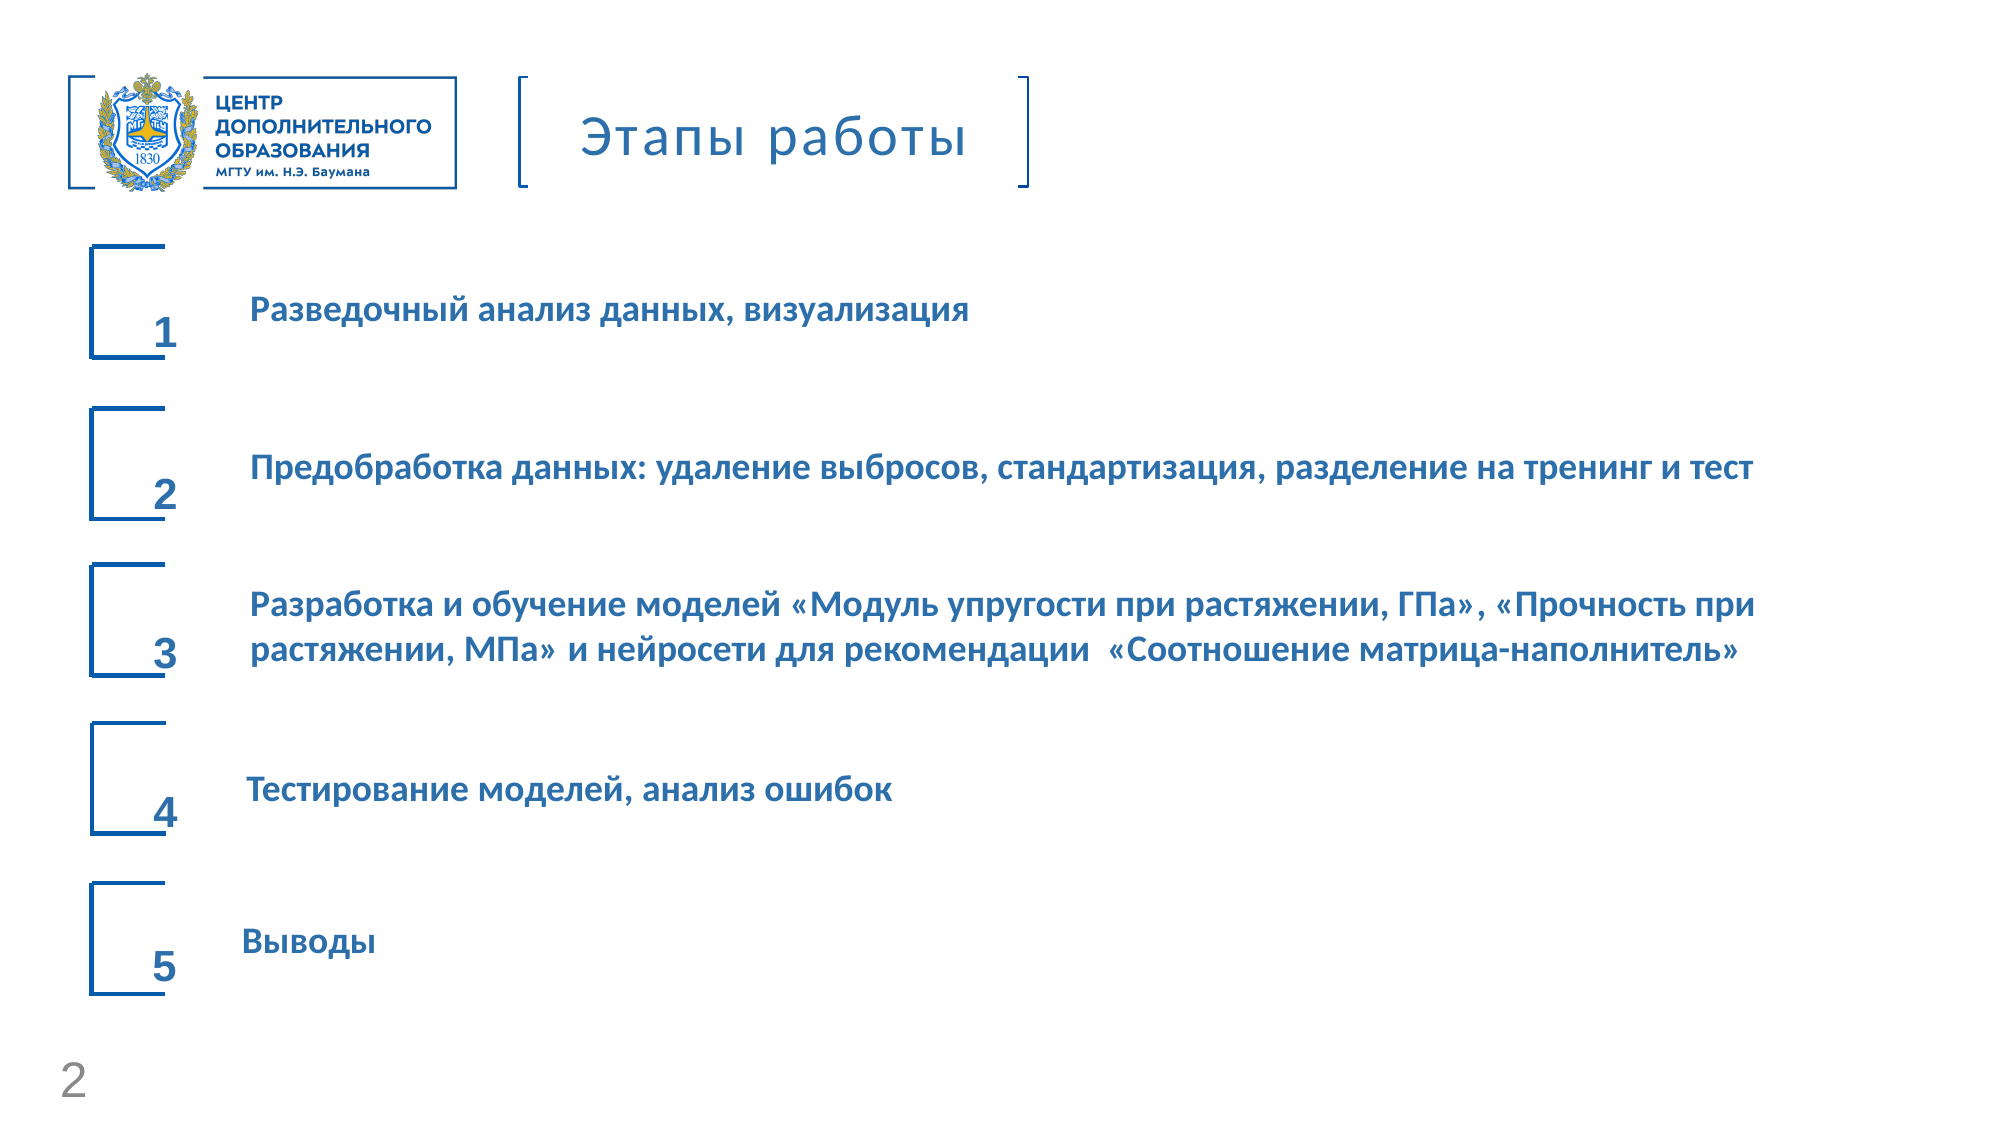

Этапы работы

Разведочный анализ данных, визуализация
1
Предобработка данных: удаление выбросов, стандартизация, разделение на тренинг и тест
2
Разработка и обучение моделей «Модуль упругости при растяжении, ГПа», «Прочность при растяжении, МПа» и нейросети для рекомендации  «Соотношение матрица-наполнитель»
3
Тестирование моделей, анализ ошибок
4
Выводы
5
2